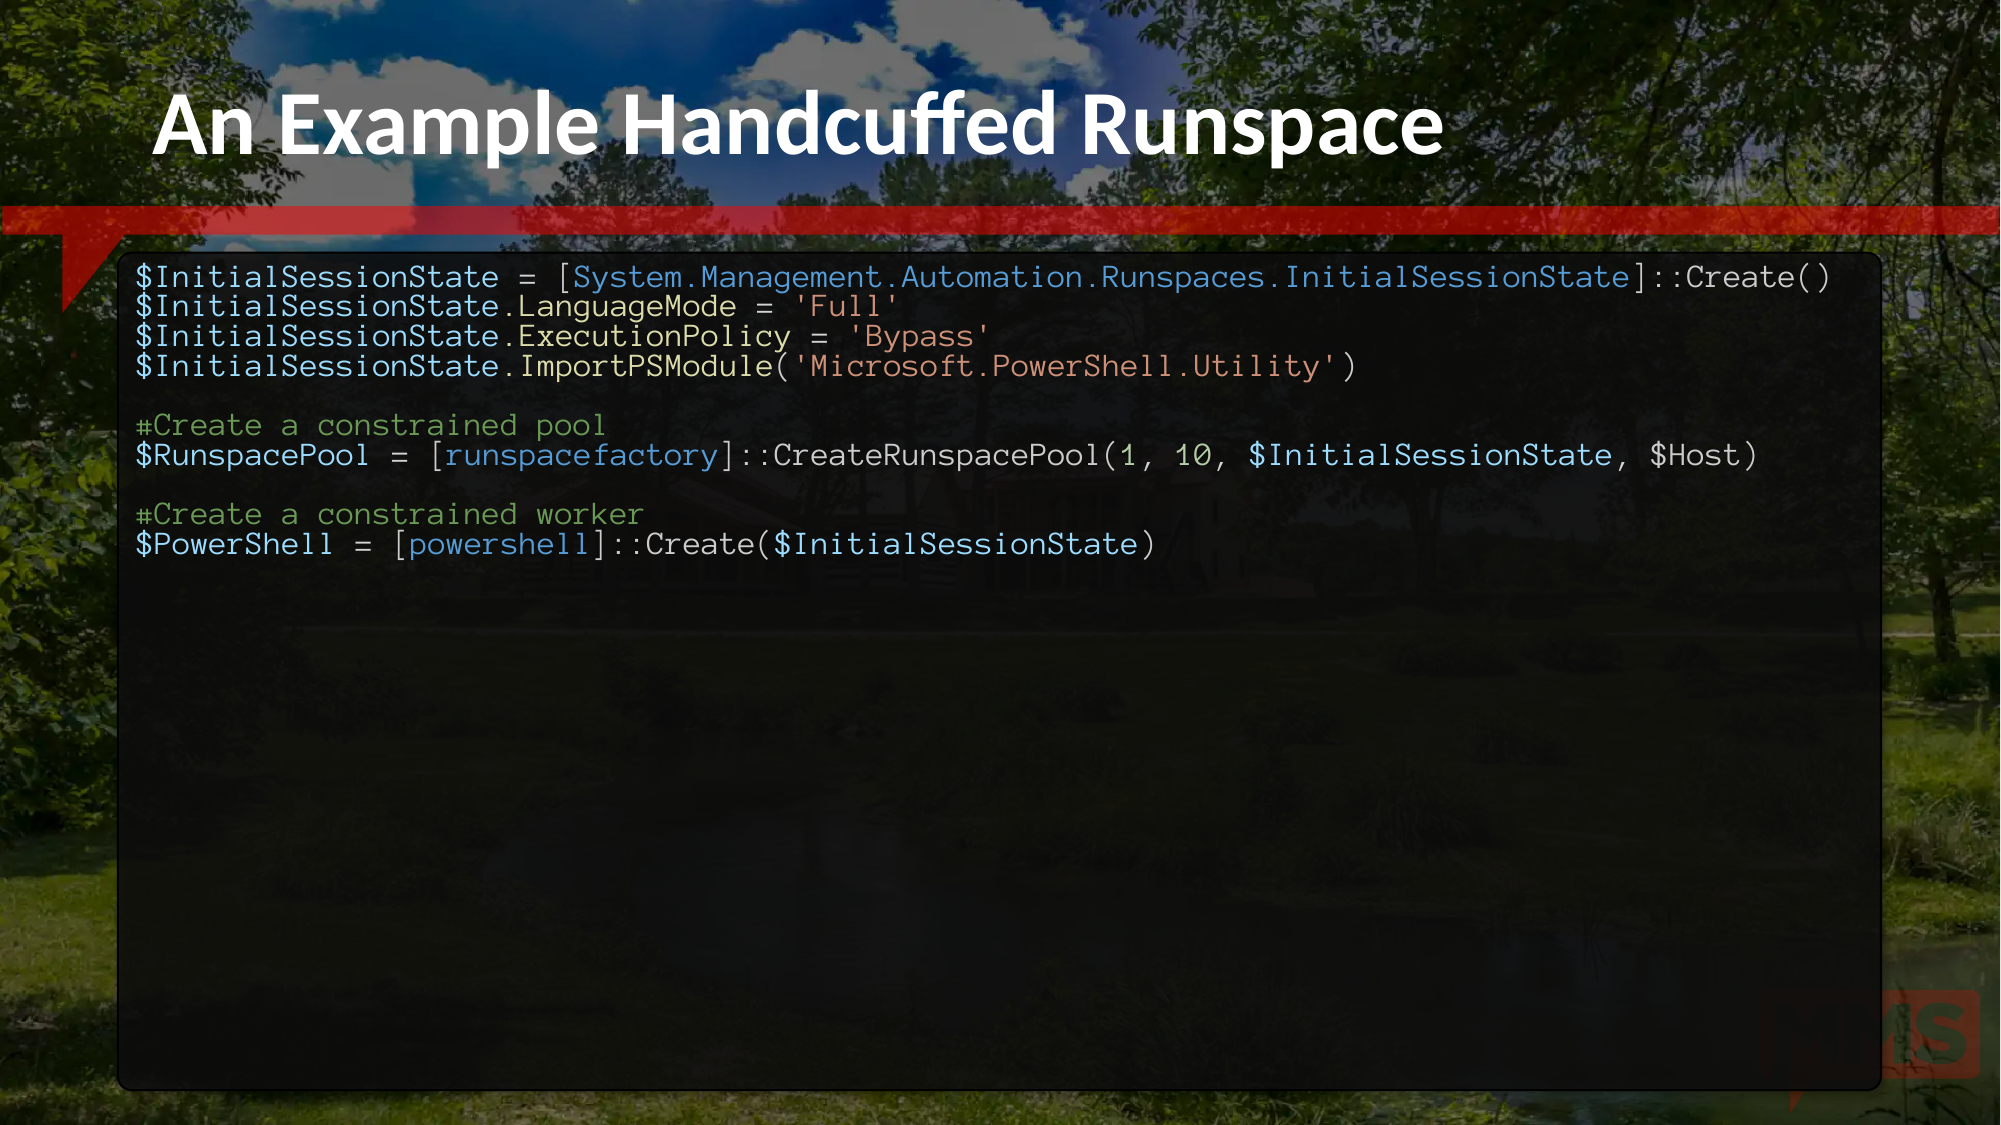

# An Example Handcuffed Runspace
$InitialSessionState = [System.Management.Automation.Runspaces.InitialSessionState]::Create()
$InitialSessionState.LanguageMode = 'Full'
$InitialSessionState.ExecutionPolicy = 'Bypass'
$InitialSessionState.ImportPSModule('Microsoft.PowerShell.Utility')

#Create a constrained pool
$RunspacePool = [runspacefactory]::CreateRunspacePool(1, 10, $InitialSessionState, $Host)

#Create a constrained worker
$PowerShell = [powershell]::Create($InitialSessionState)